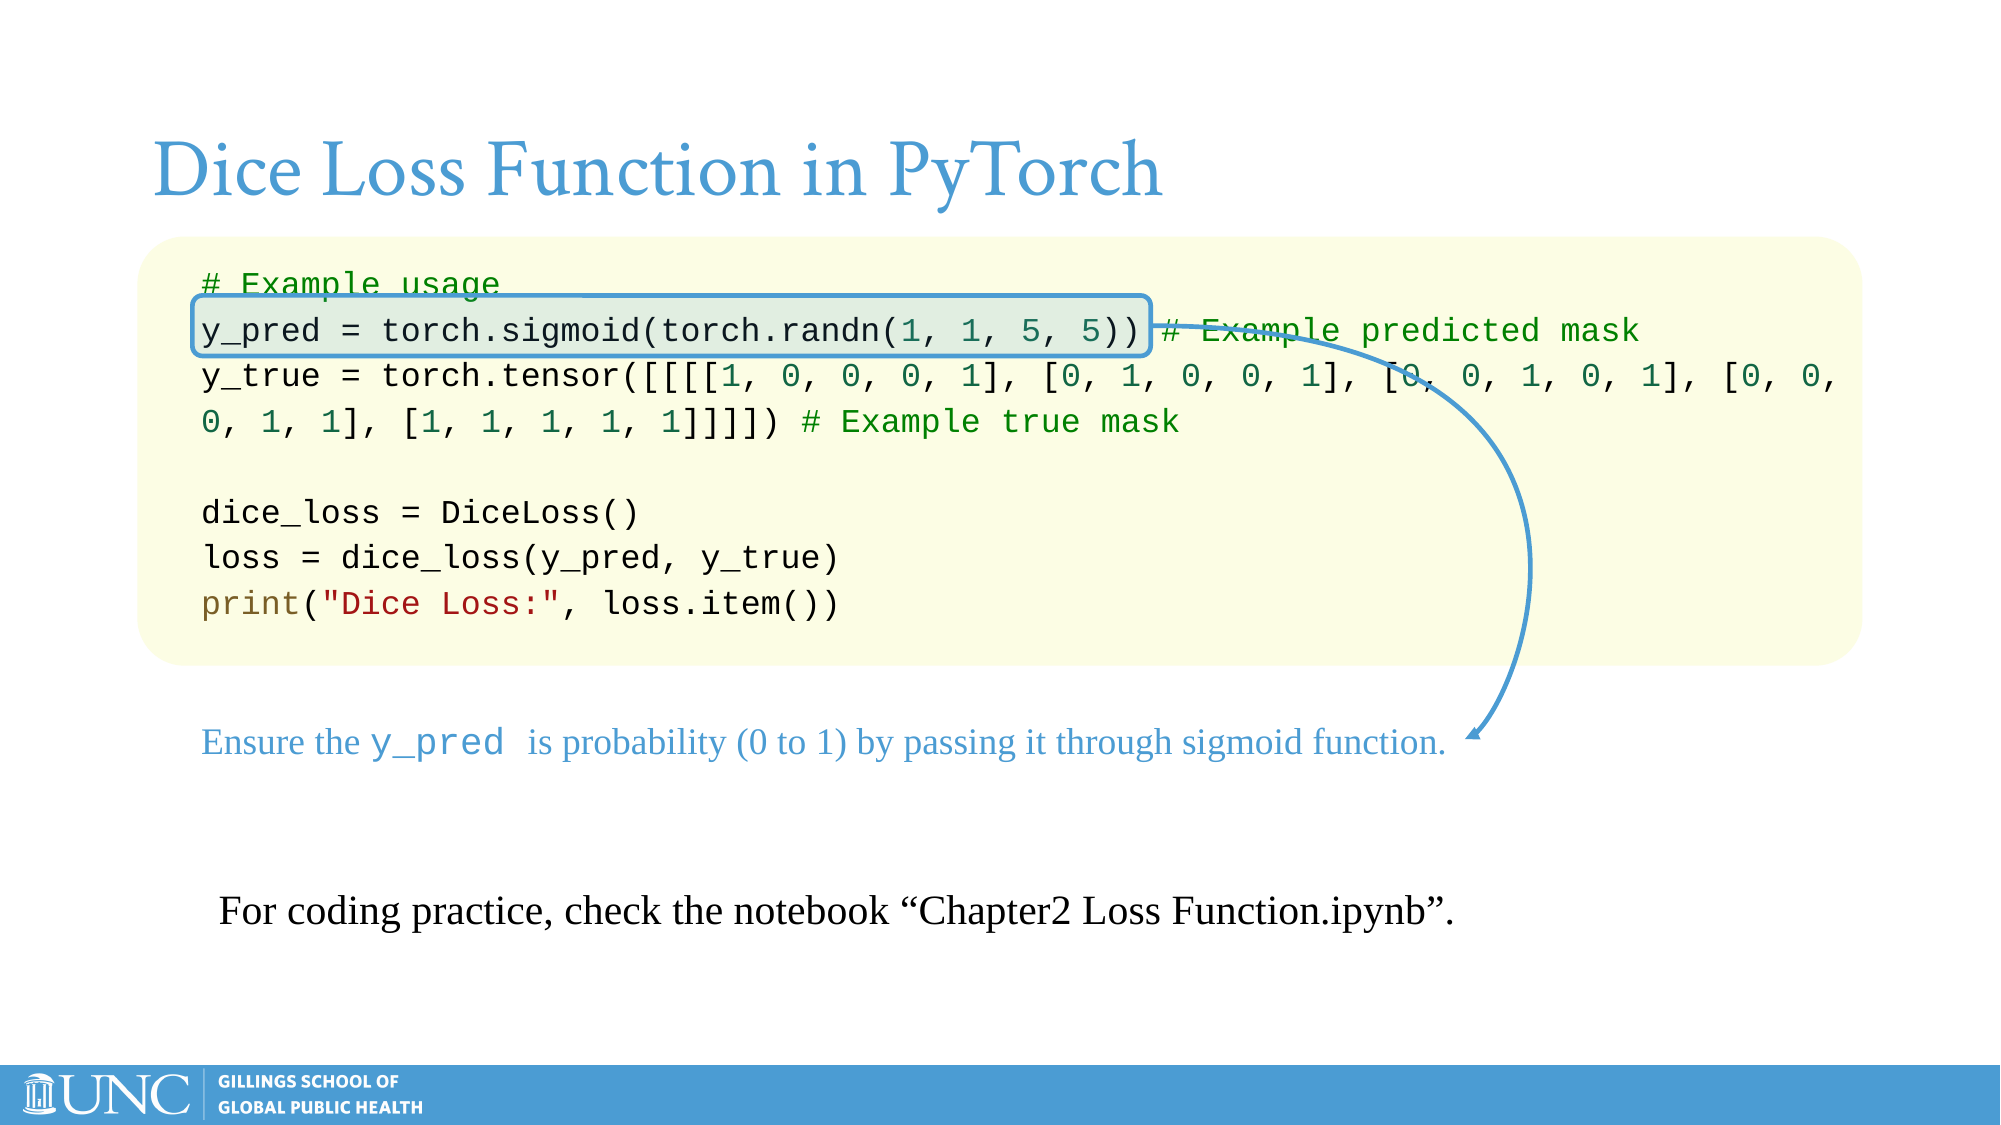

# Dice Loss Function in PyTorch

# Example usage
y_pred = torch.sigmoid(torch.randn(1, 1, 5, 5)) # Example predicted mask
y_true = torch.tensor([[[[1, 0, 0, 0, 1], [0, 1, 0, 0, 1], [0, 0, 1, 0, 1], [0, 0, 0, 1, 1], [1, 1, 1, 1, 1]]]]) # Example true mask
dice_loss = DiceLoss()
loss = dice_loss(y_pred, y_true)
print("Dice Loss:", loss.item())

Ensure the y_pred is probability (0 to 1) by passing it through sigmoid function.
For coding practice, check the notebook “Chapter2 Loss Function.ipynb”.